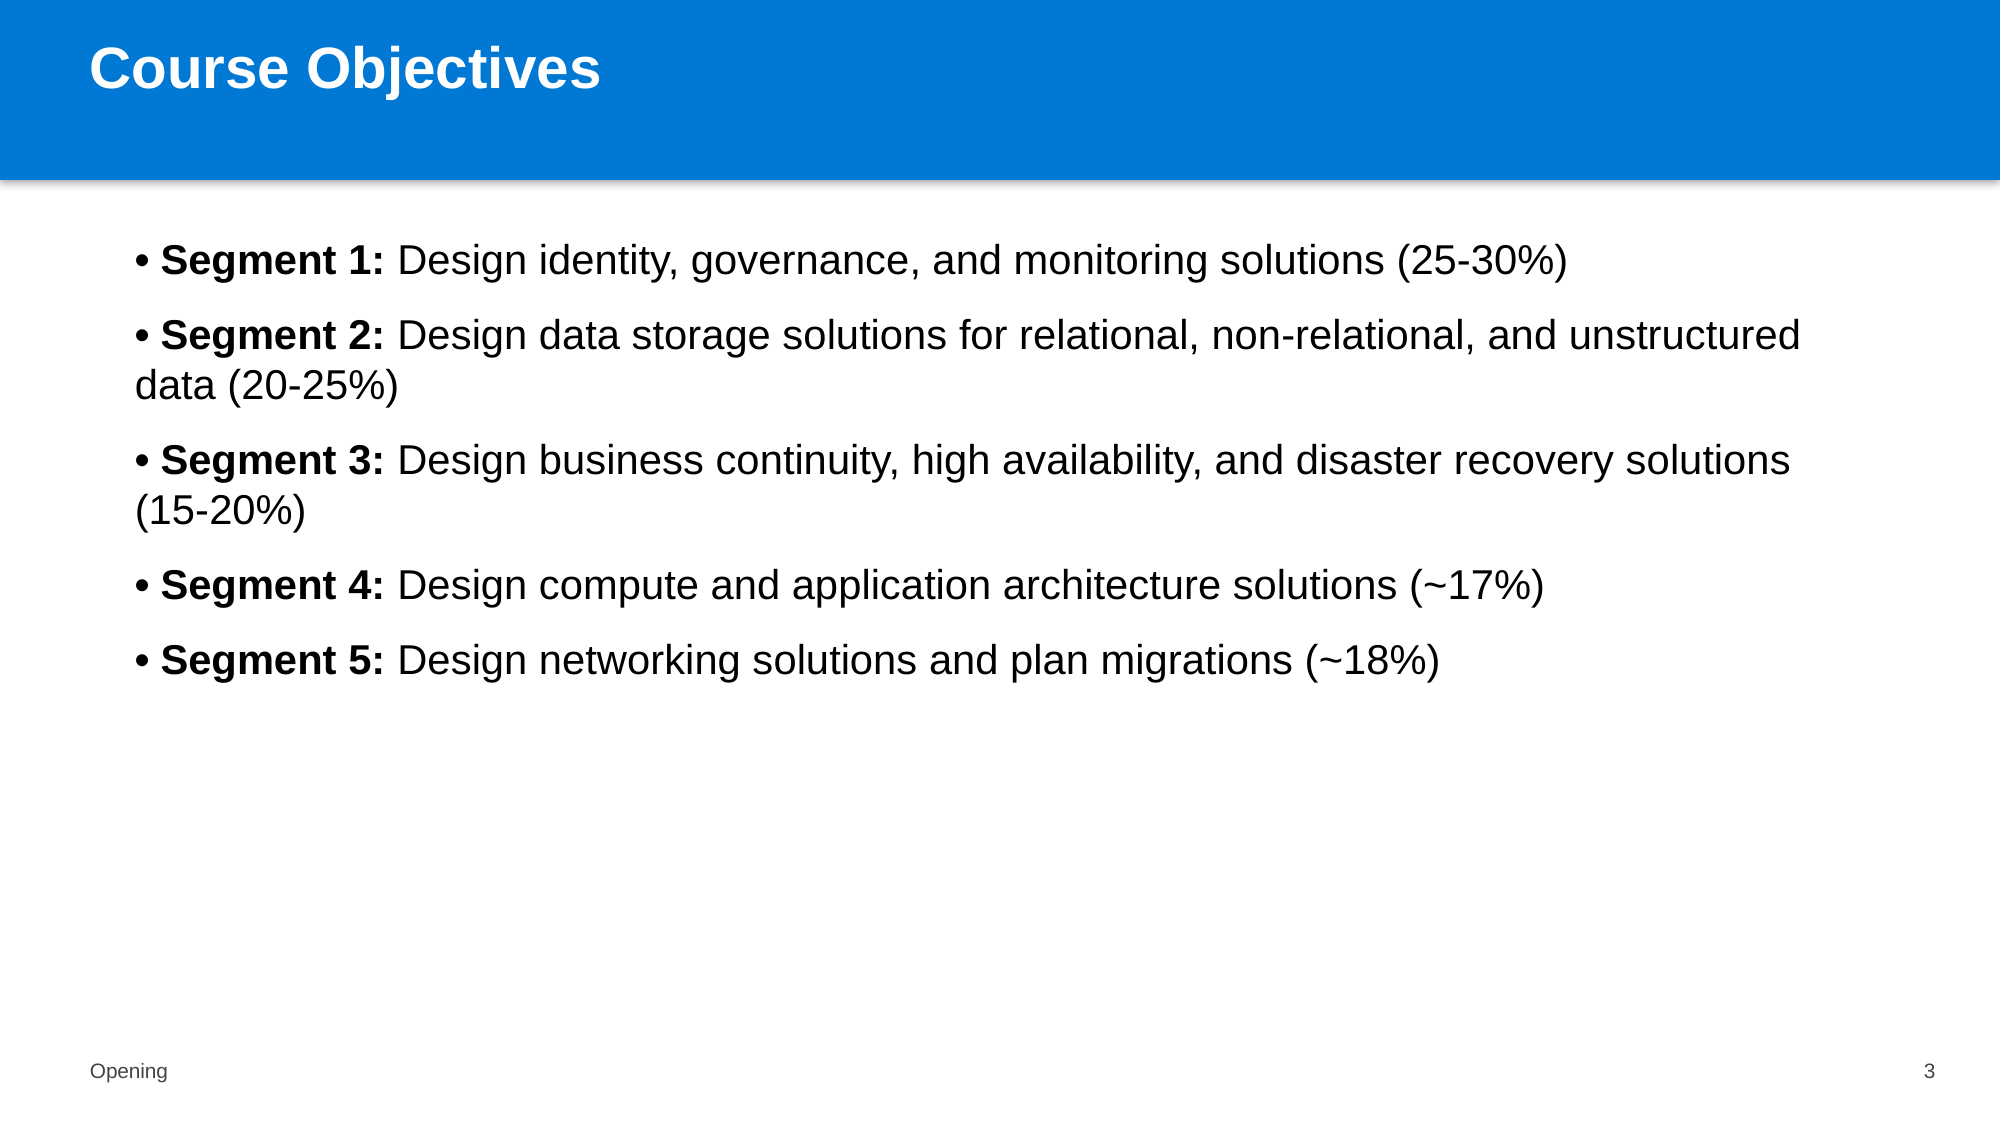

Course Objectives
• Segment 1: Design identity, governance, and monitoring solutions (25-30%)
• Segment 2: Design data storage solutions for relational, non-relational, and unstructured data (20-25%)
• Segment 3: Design business continuity, high availability, and disaster recovery solutions (15-20%)
• Segment 4: Design compute and application architecture solutions (~17%)
• Segment 5: Design networking solutions and plan migrations (~18%)
Opening
3